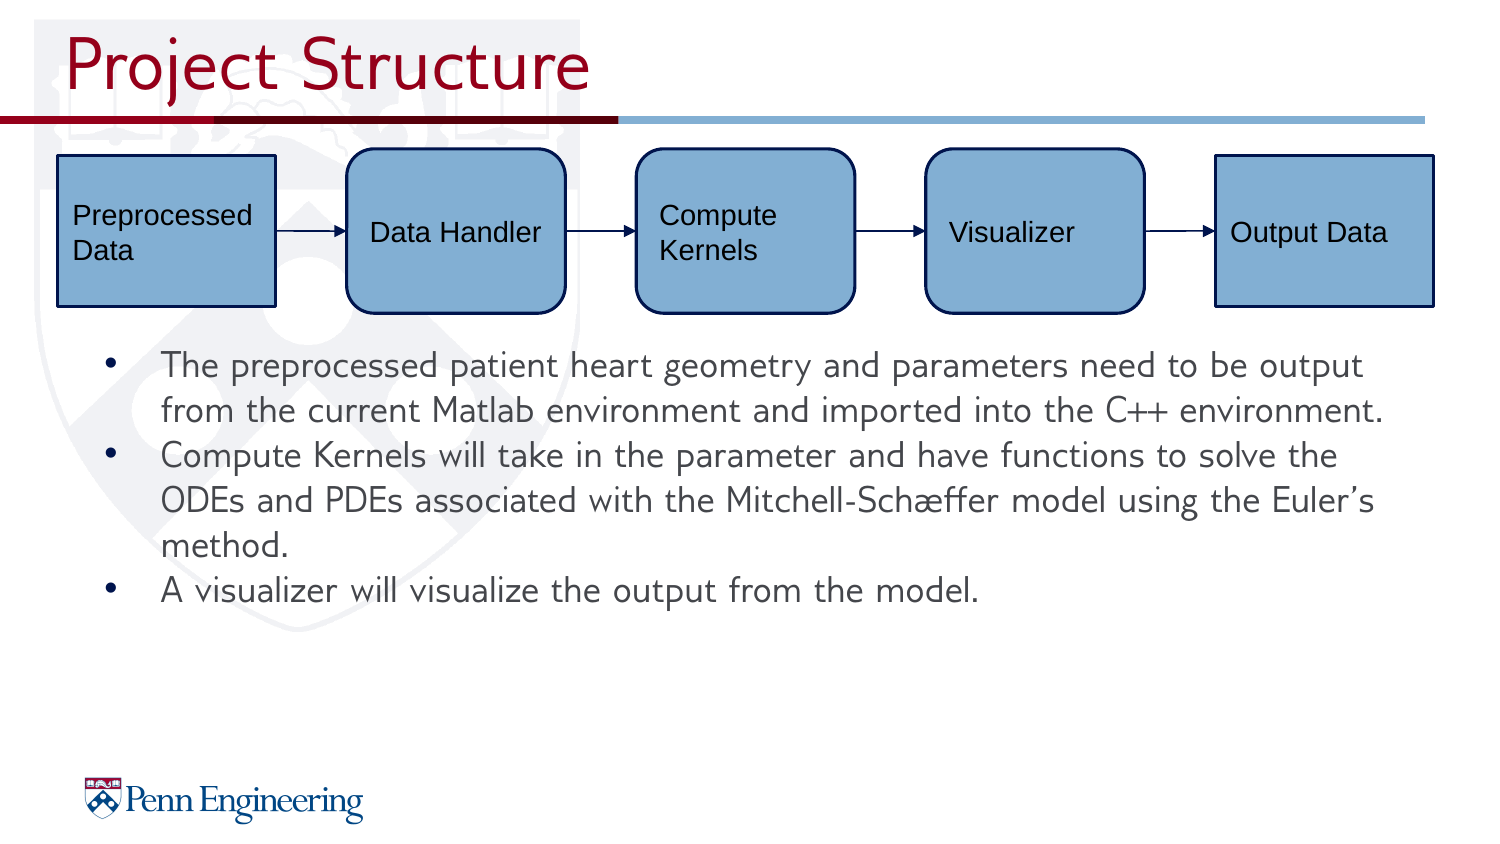

# Project Structure
Data Handler
Compute Kernels
Visualizer
Preprocessed Data
Output Data
The preprocessed patient heart geometry and parameters need to be output from the current Matlab environment and imported into the C++ environment.
Compute Kernels will take in the parameter and have functions to solve the ODEs and PDEs associated with the Mitchell-Schaeffer model using the Euler’s method.
A visualizer will visualize the output from the model.